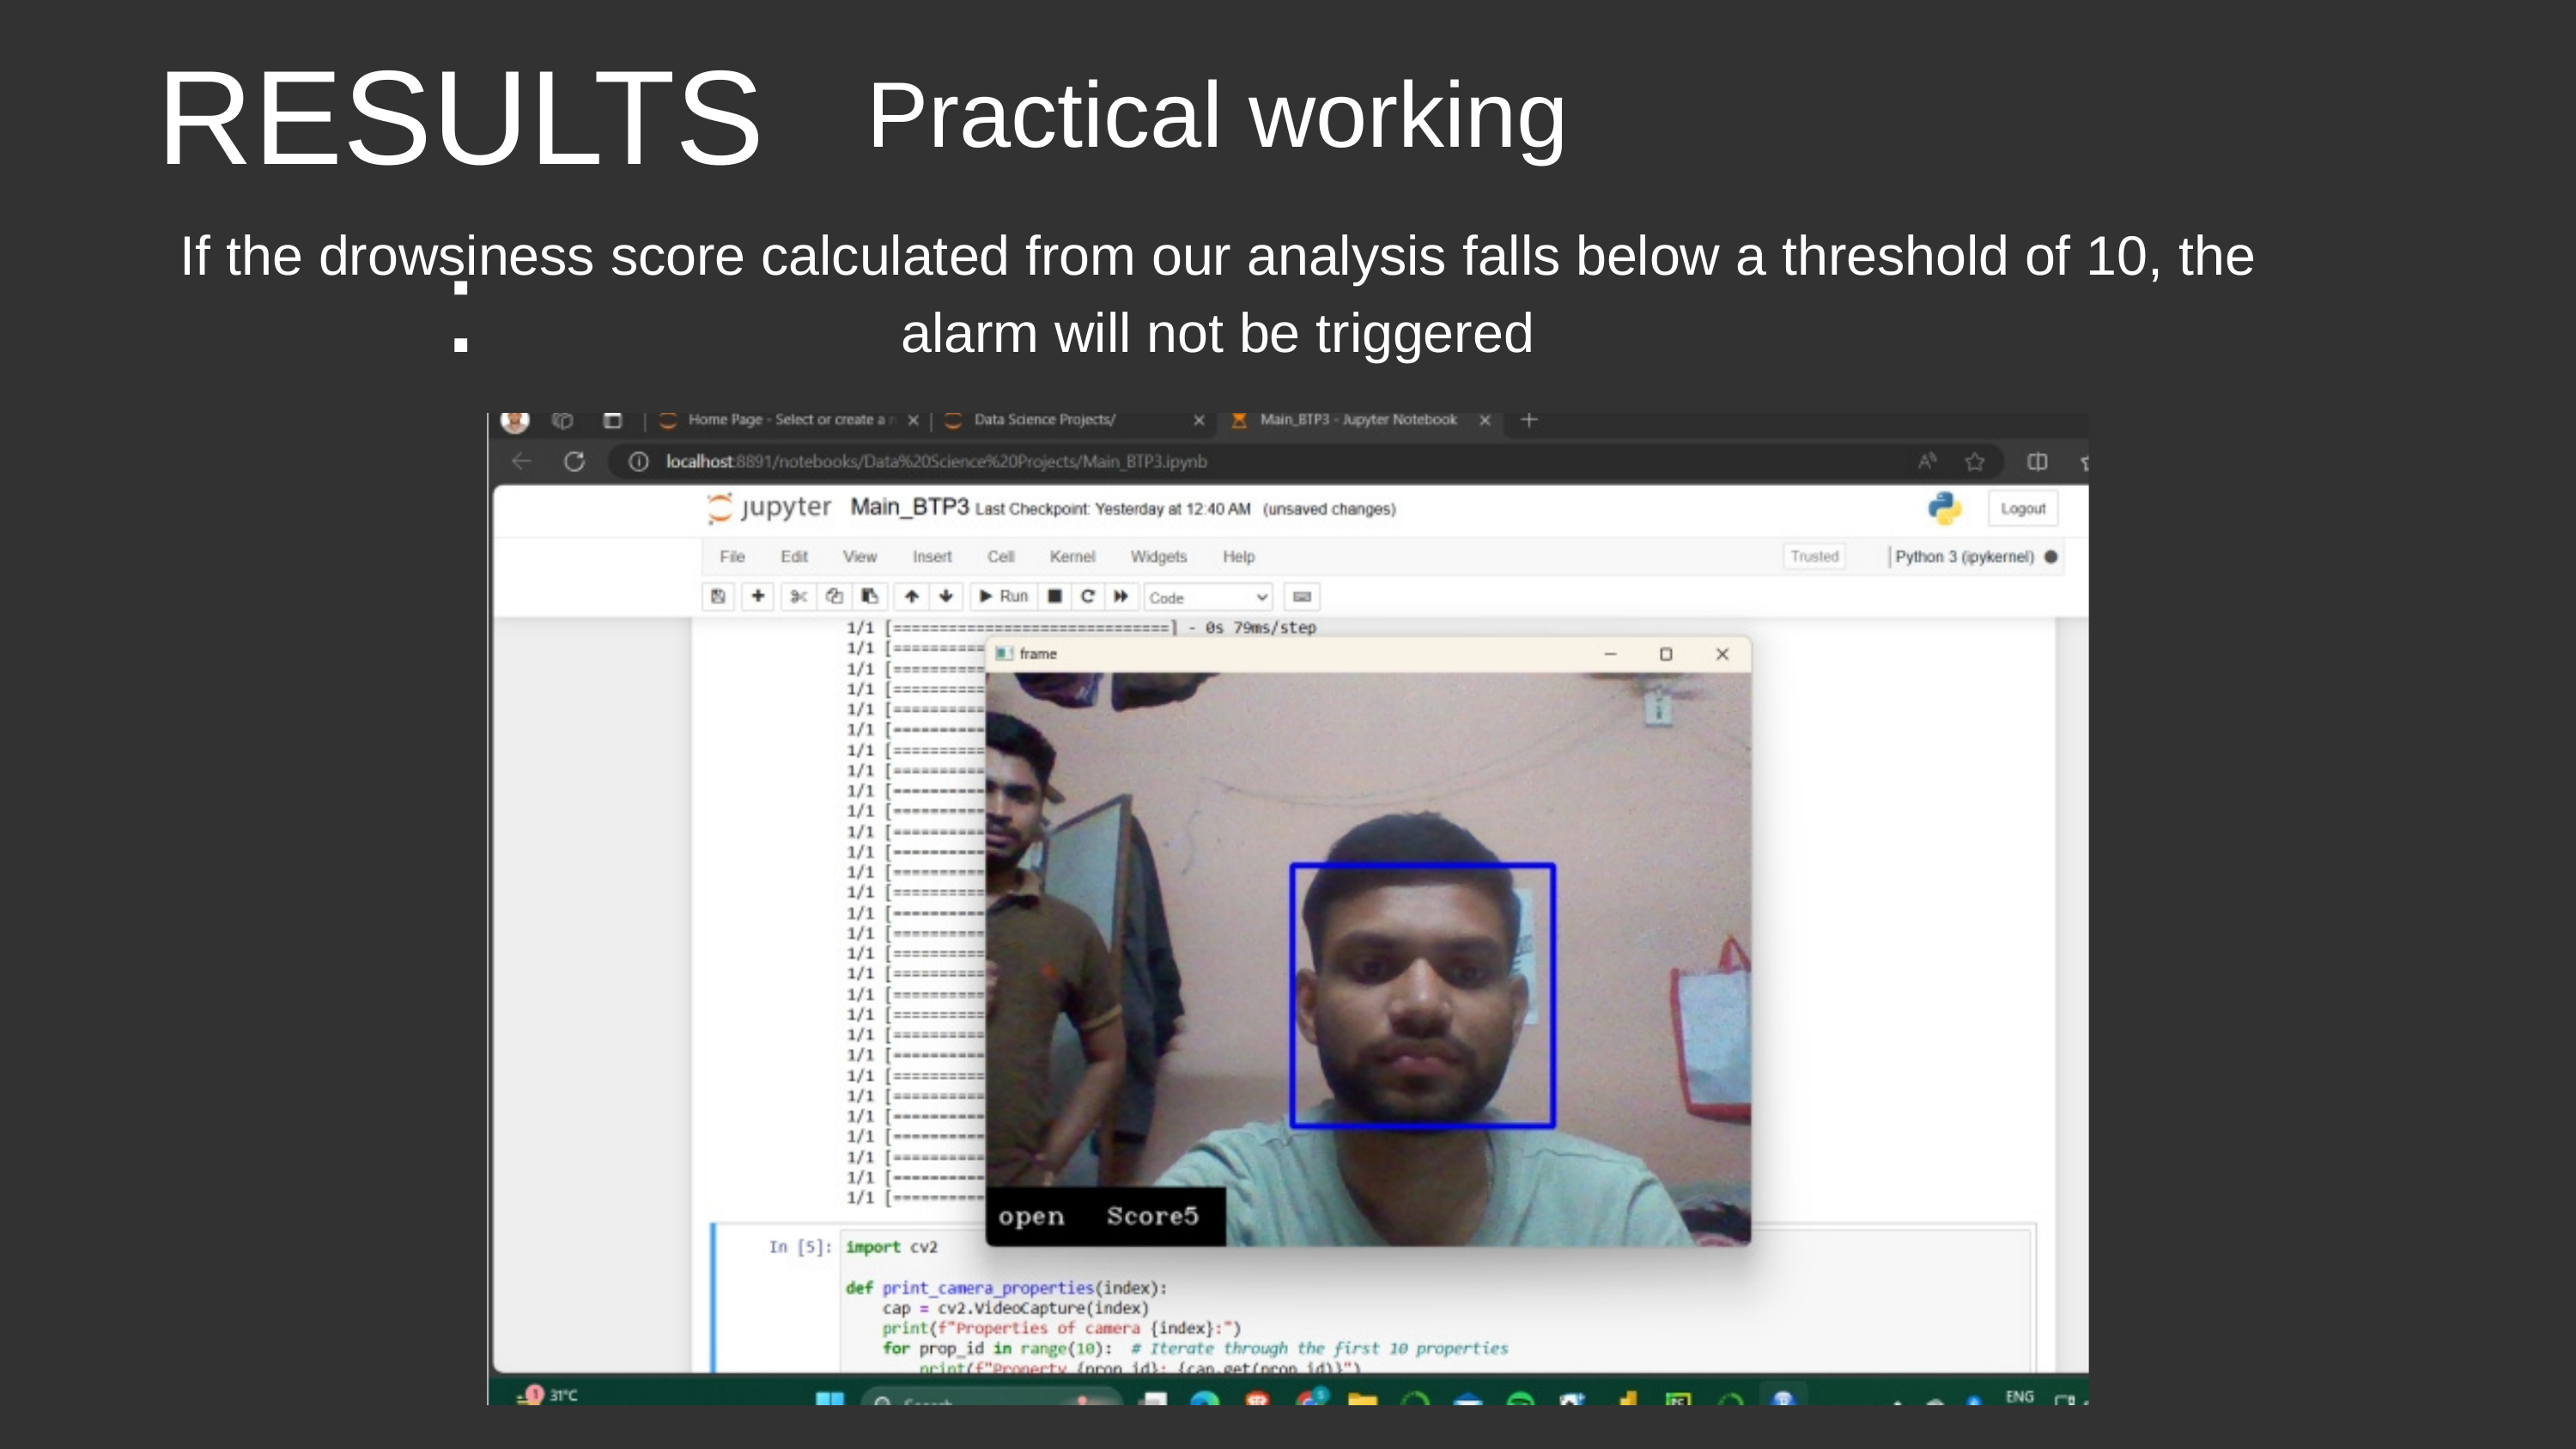

RESULTS:
Practical working
If the drowsiness score calculated from our analysis falls below a threshold of 10, the alarm will not be triggered